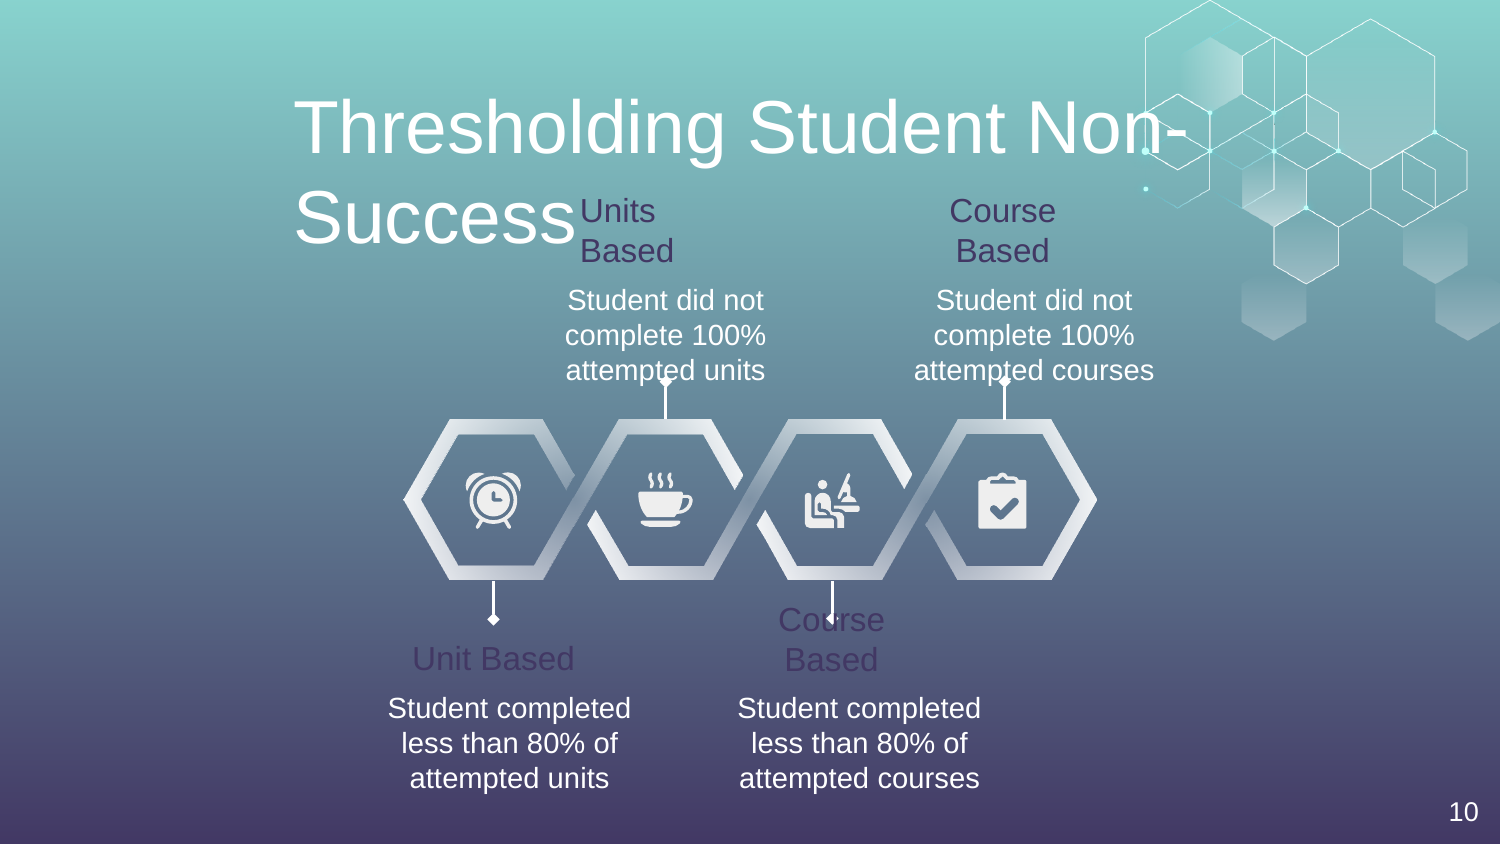

# Thresholding Student Non-Success
Course Based
Units Based
Student did not complete 100% attempted units
Student did not complete 100% attempted courses

Unit Based
Course Based
Student completed less than 80% of attempted courses
Student completed less than 80% of attempted units
10